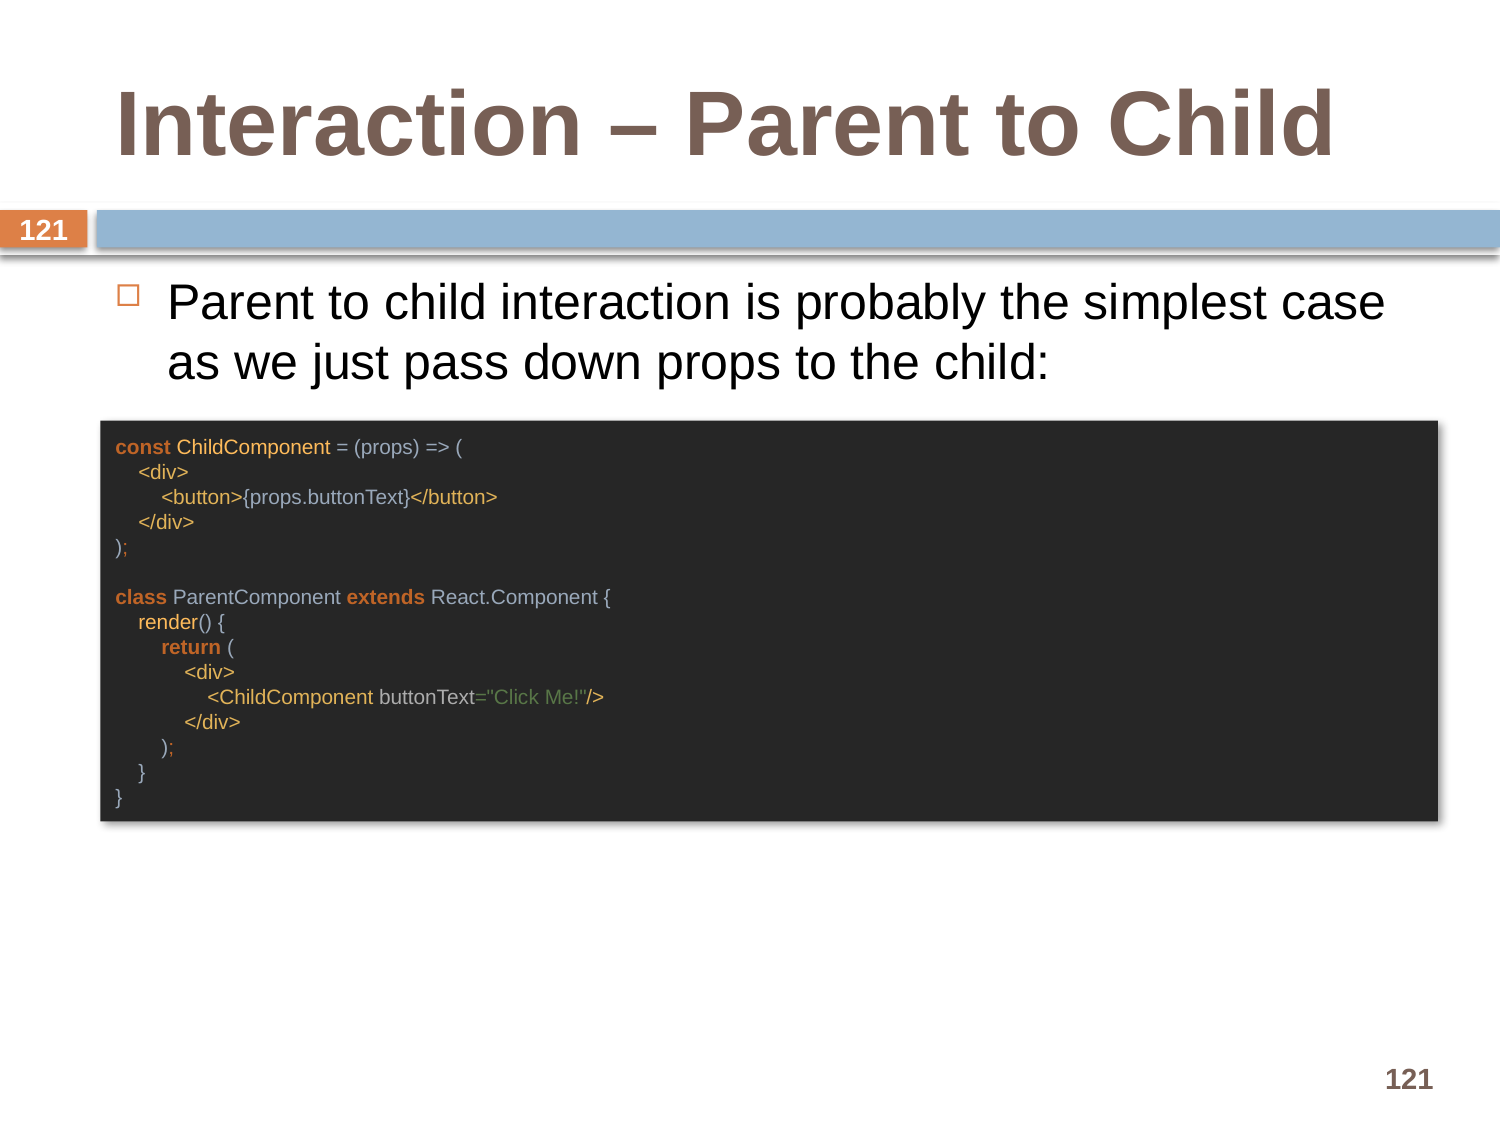

# Interaction – Parent to Child
121
Parent to child interaction is probably the simplest case as we just pass down props to the child:
const ChildComponent = (props) => (
    <div>
        <button>{props.buttonText}</button>
    </div>
);

class ParentComponent extends React.Component {
    render() {
        return (
            <div>
                <ChildComponent buttonText="Click Me!"/>
            </div>
        );
    }
}